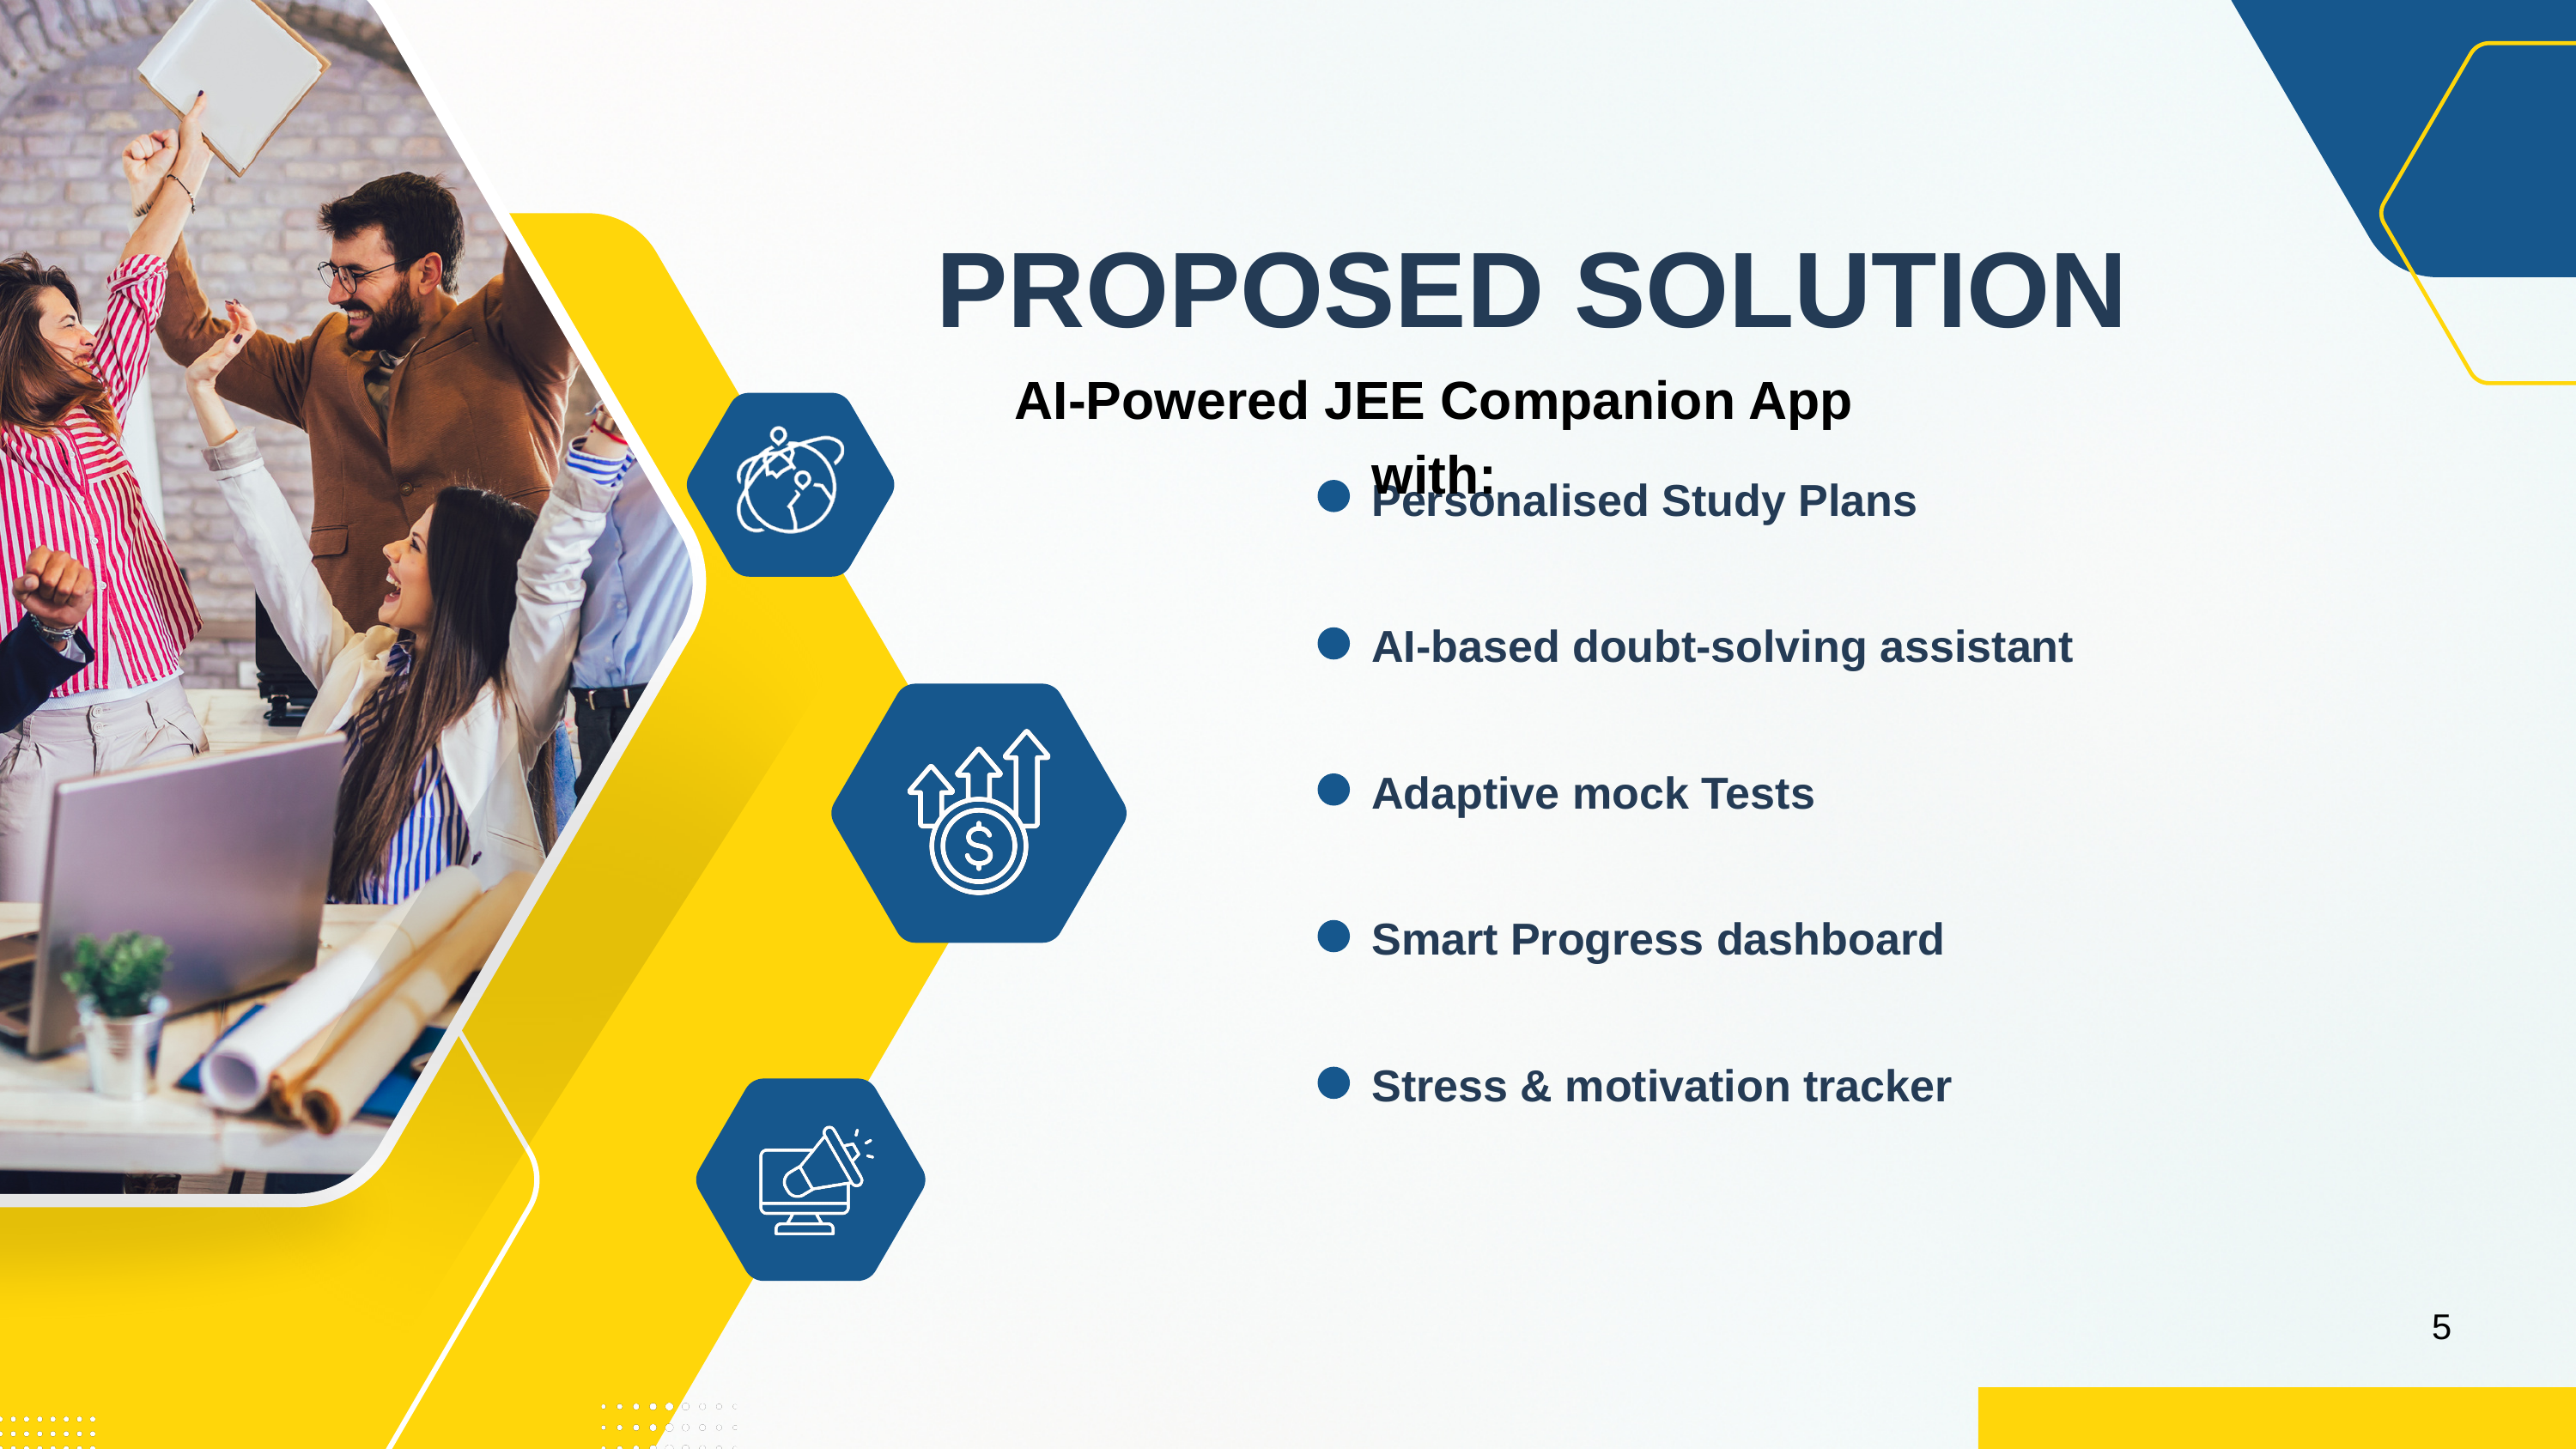

PROPOSED SOLUTION
AI-Powered JEE Companion App with:

Personalised Study Plans

AI-based doubt-solving assistant

Adaptive mock Tests

Smart Progress dashboard

Stress & motivation tracker

5